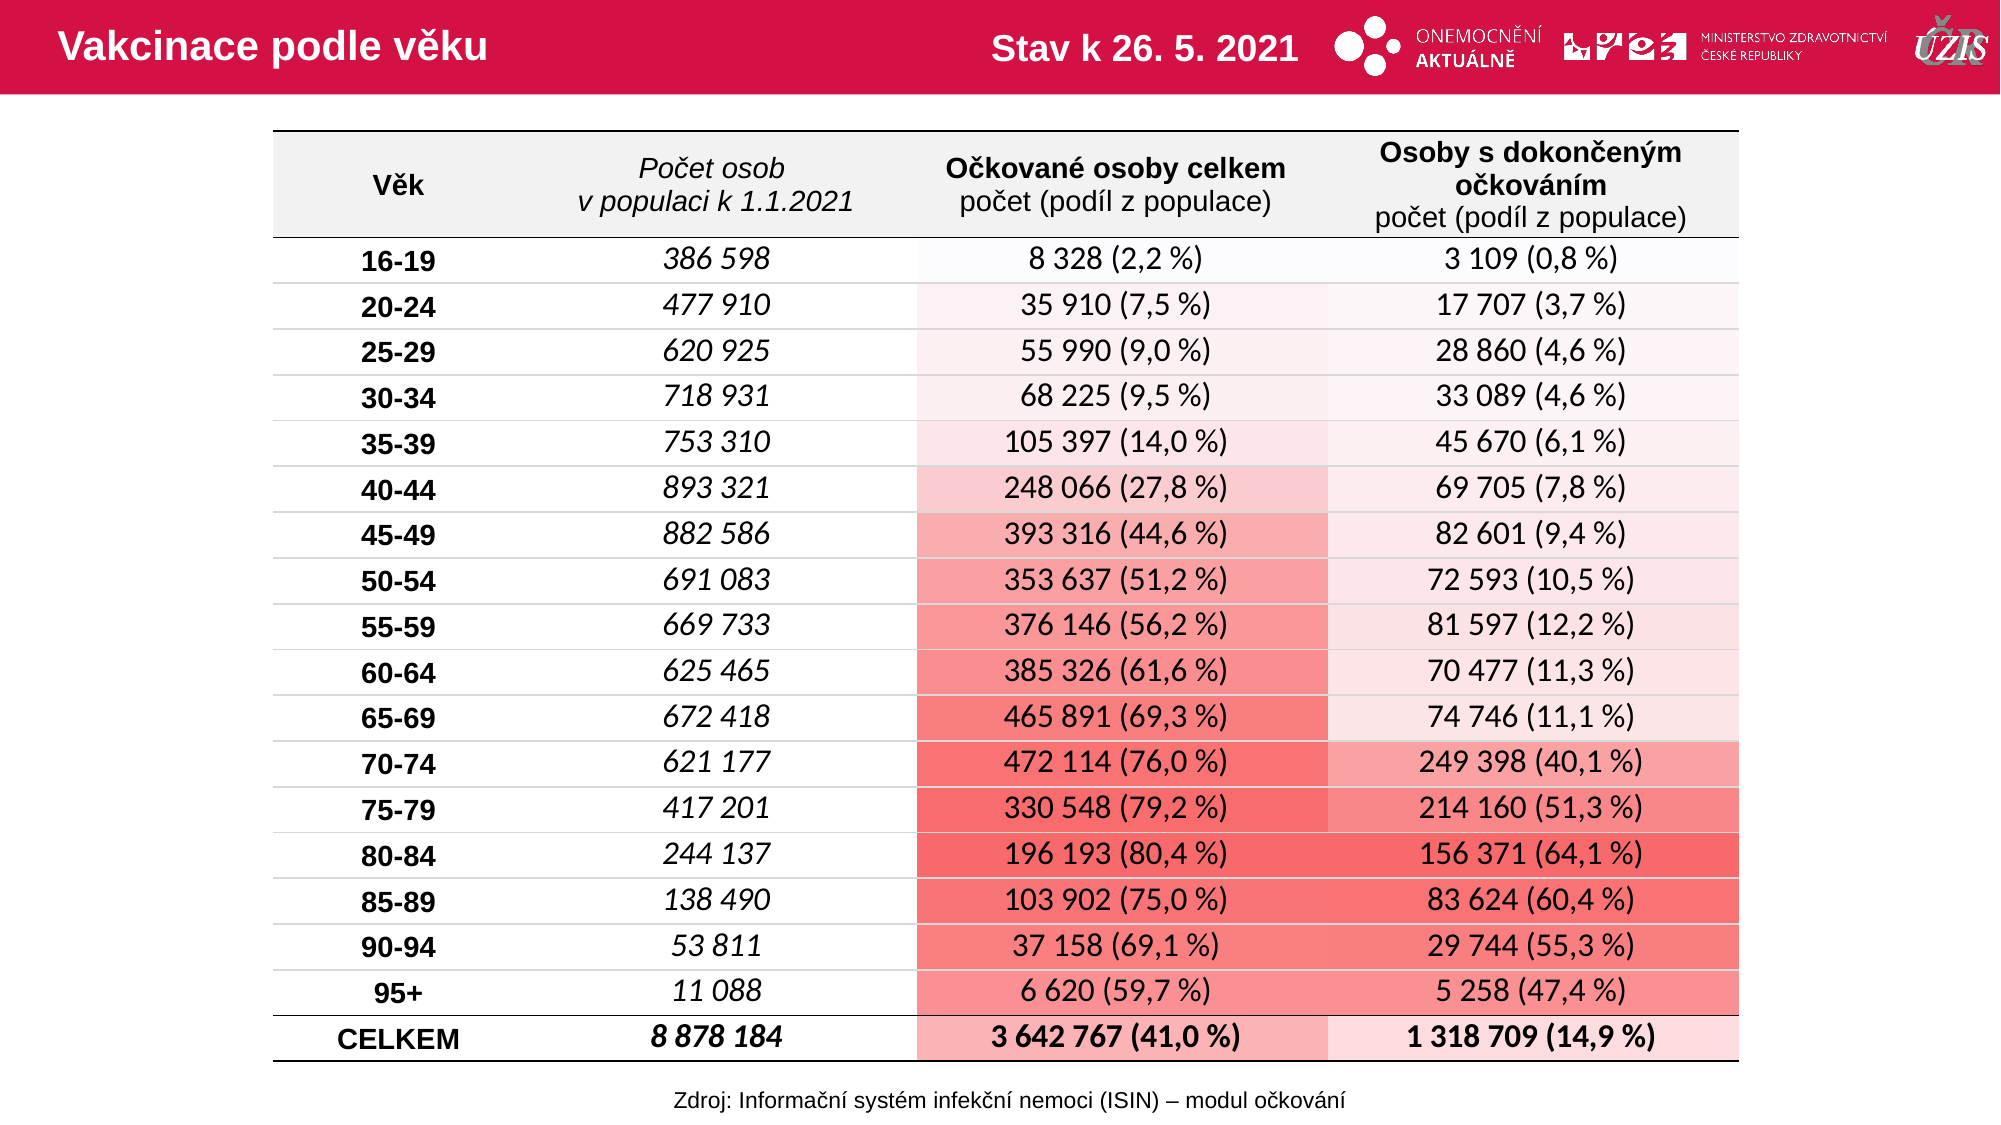

# Vakcinace podle věku
Stav k 26. 5. 2021
| Věk | Počet osob v populaci k 1.1.2021 | Očkované osoby celkem počet (podíl z populace) | Osoby s dokončeným očkováním počet (podíl z populace) |
| --- | --- | --- | --- |
| 16-19 | 386 598 | 8 328 (2,2 %) | 3 109 (0,8 %) |
| 20-24 | 477 910 | 35 910 (7,5 %) | 17 707 (3,7 %) |
| 25-29 | 620 925 | 55 990 (9,0 %) | 28 860 (4,6 %) |
| 30-34 | 718 931 | 68 225 (9,5 %) | 33 089 (4,6 %) |
| 35-39 | 753 310 | 105 397 (14,0 %) | 45 670 (6,1 %) |
| 40-44 | 893 321 | 248 066 (27,8 %) | 69 705 (7,8 %) |
| 45-49 | 882 586 | 393 316 (44,6 %) | 82 601 (9,4 %) |
| 50-54 | 691 083 | 353 637 (51,2 %) | 72 593 (10,5 %) |
| 55-59 | 669 733 | 376 146 (56,2 %) | 81 597 (12,2 %) |
| 60-64 | 625 465 | 385 326 (61,6 %) | 70 477 (11,3 %) |
| 65-69 | 672 418 | 465 891 (69,3 %) | 74 746 (11,1 %) |
| 70-74 | 621 177 | 472 114 (76,0 %) | 249 398 (40,1 %) |
| 75-79 | 417 201 | 330 548 (79,2 %) | 214 160 (51,3 %) |
| 80-84 | 244 137 | 196 193 (80,4 %) | 156 371 (64,1 %) |
| 85-89 | 138 490 | 103 902 (75,0 %) | 83 624 (60,4 %) |
| 90-94 | 53 811 | 37 158 (69,1 %) | 29 744 (55,3 %) |
| 95+ | 11 088 | 6 620 (59,7 %) | 5 258 (47,4 %) |
| CELKEM | 8 878 184 | 3 642 767 (41,0 %) | 1 318 709 (14,9 %) |
|  |  |
| --- | --- |
|  |  |
|  |  |
|  |  |
|  |  |
|  |  |
|  |  |
|  |  |
|  |  |
|  |  |
|  |  |
|  |  |
|  |  |
|  |  |
|  |  |
|  |  |
|  |  |
|  |  |
Zdroj: Informační systém infekční nemoci (ISIN) – modul očkování